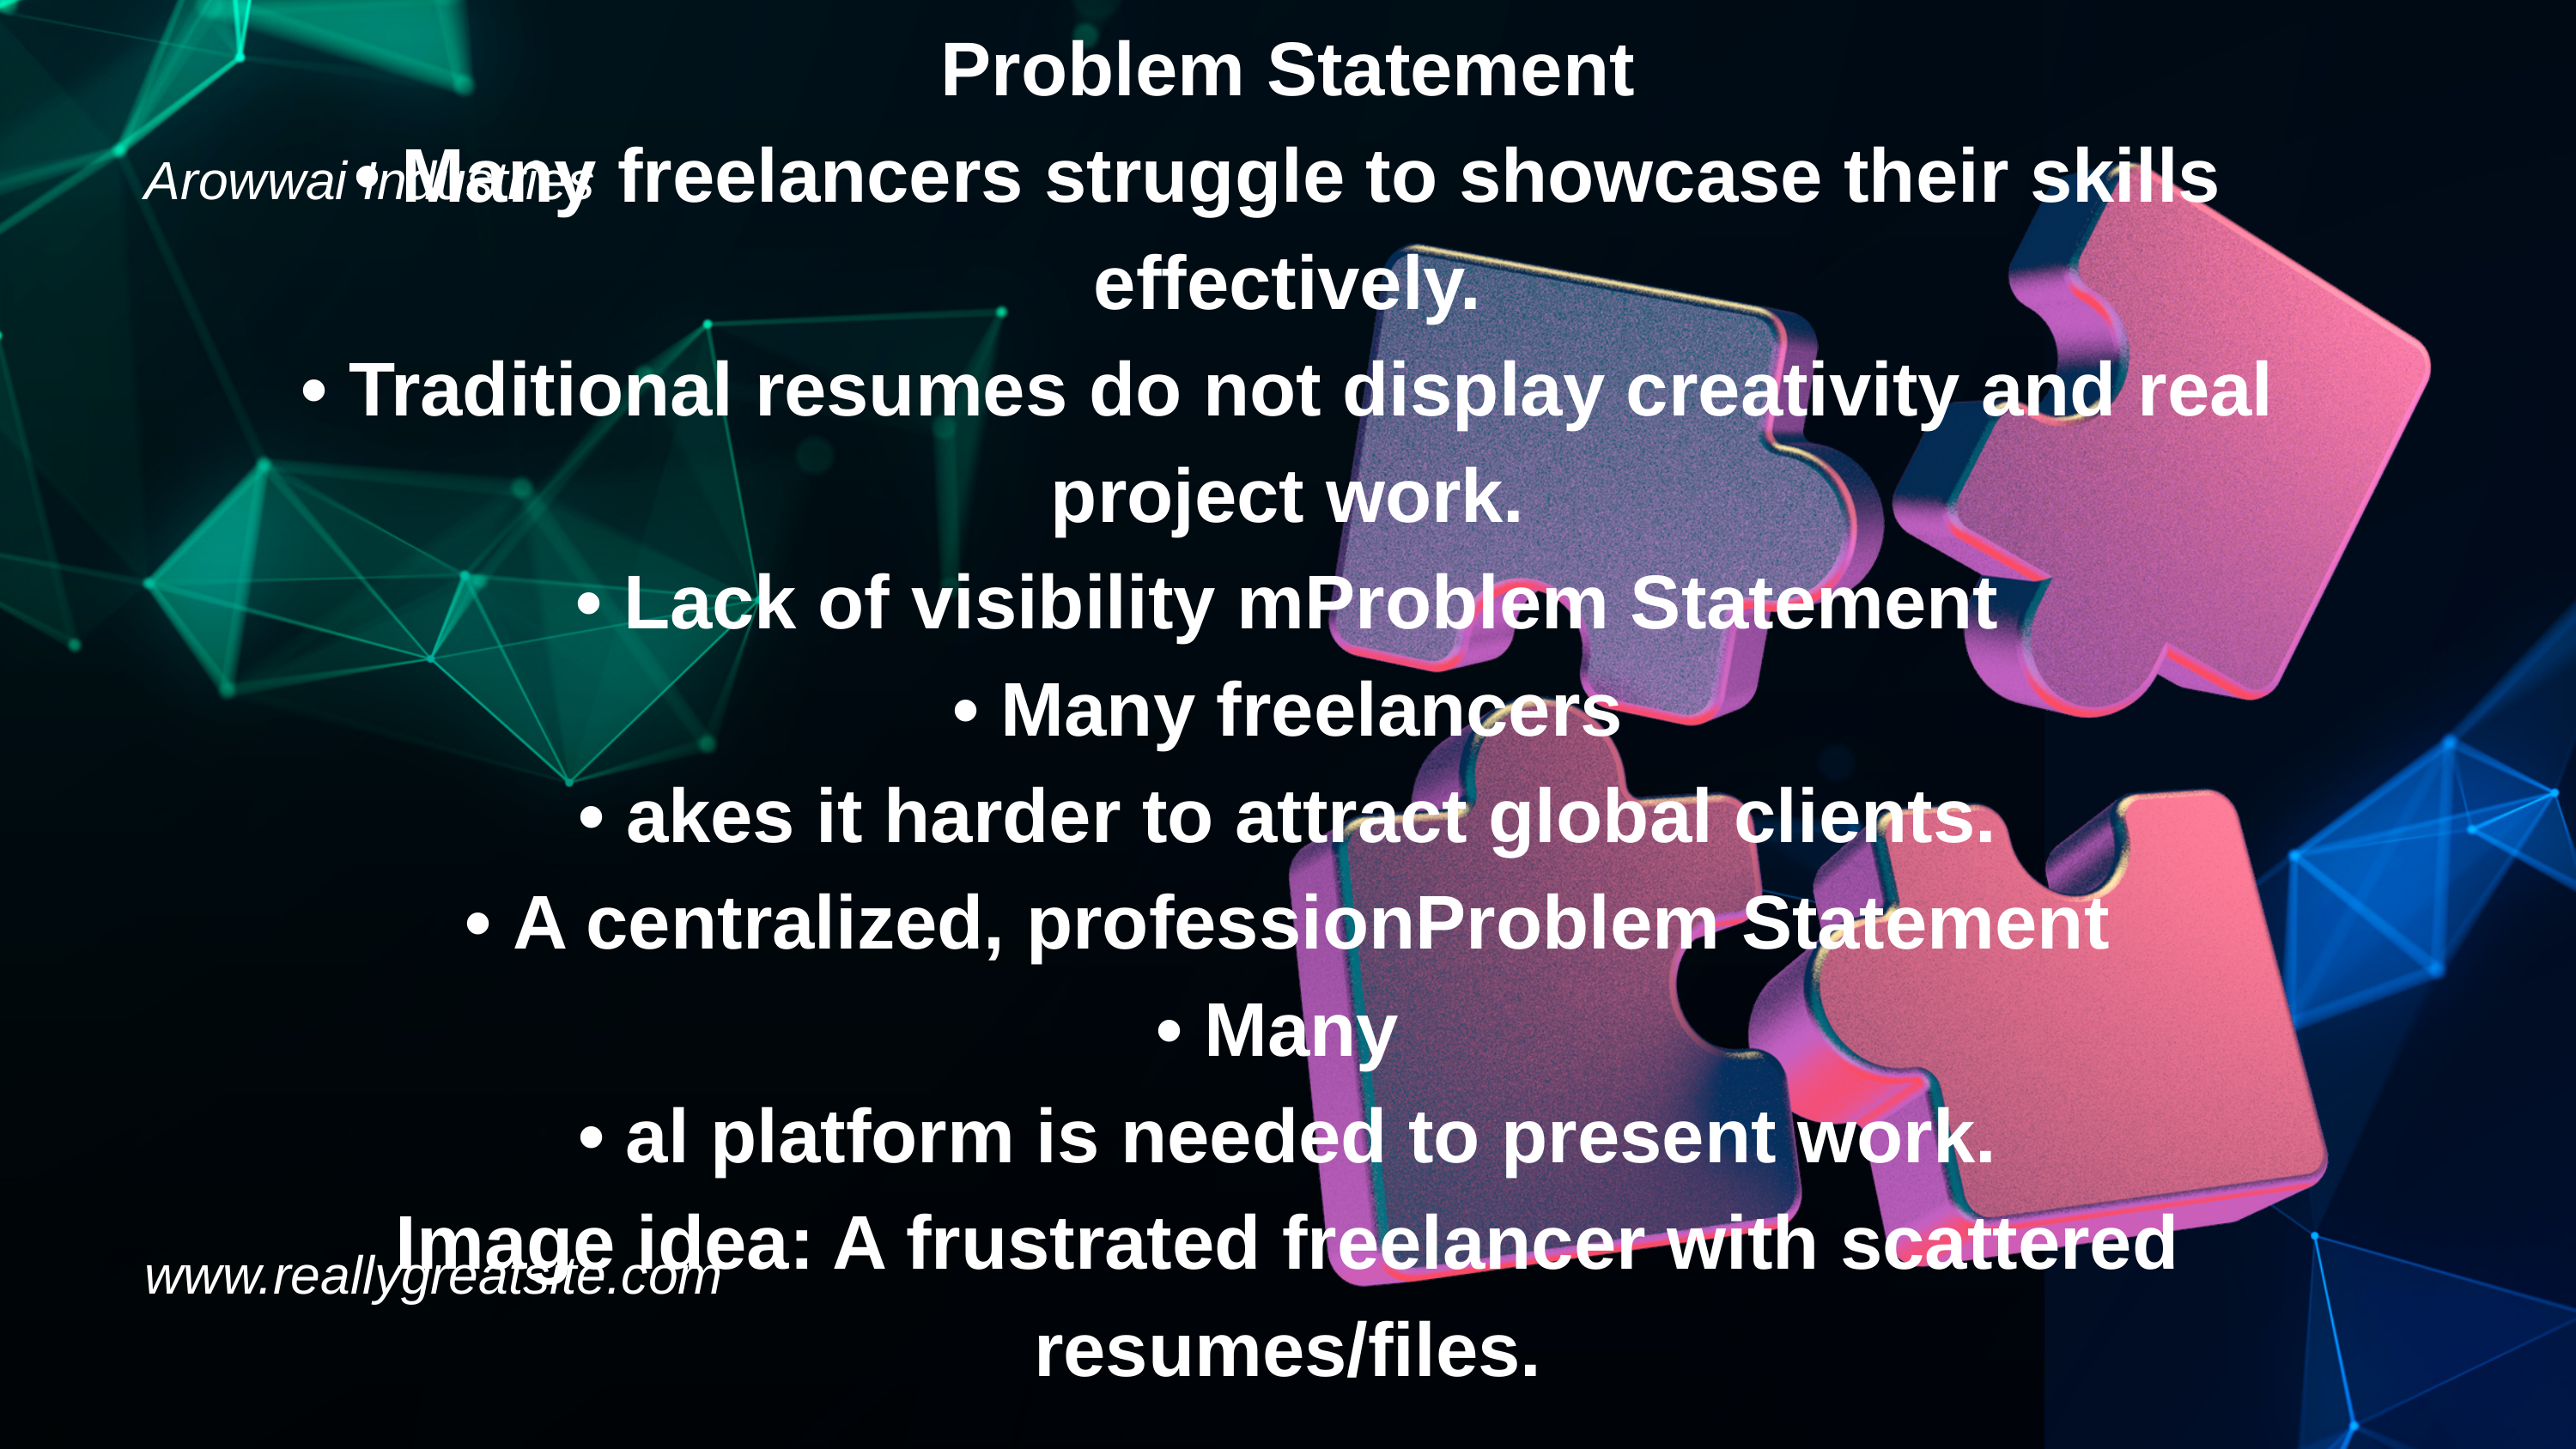

Problem Statement
• Many freelancers struggle to showcase their skills effectively.
• Traditional resumes do not display creativity and real project work.
• Lack of visibility mProblem Statement
• Many freelancers
• akes it harder to attract global clients.
• A centralized, professionProblem Statement
• Many
• al platform is needed to present work.
Image idea: A frustrated freelancer with scattered resumes/files.
Arowwai Industries

www.reallygreatsite.com